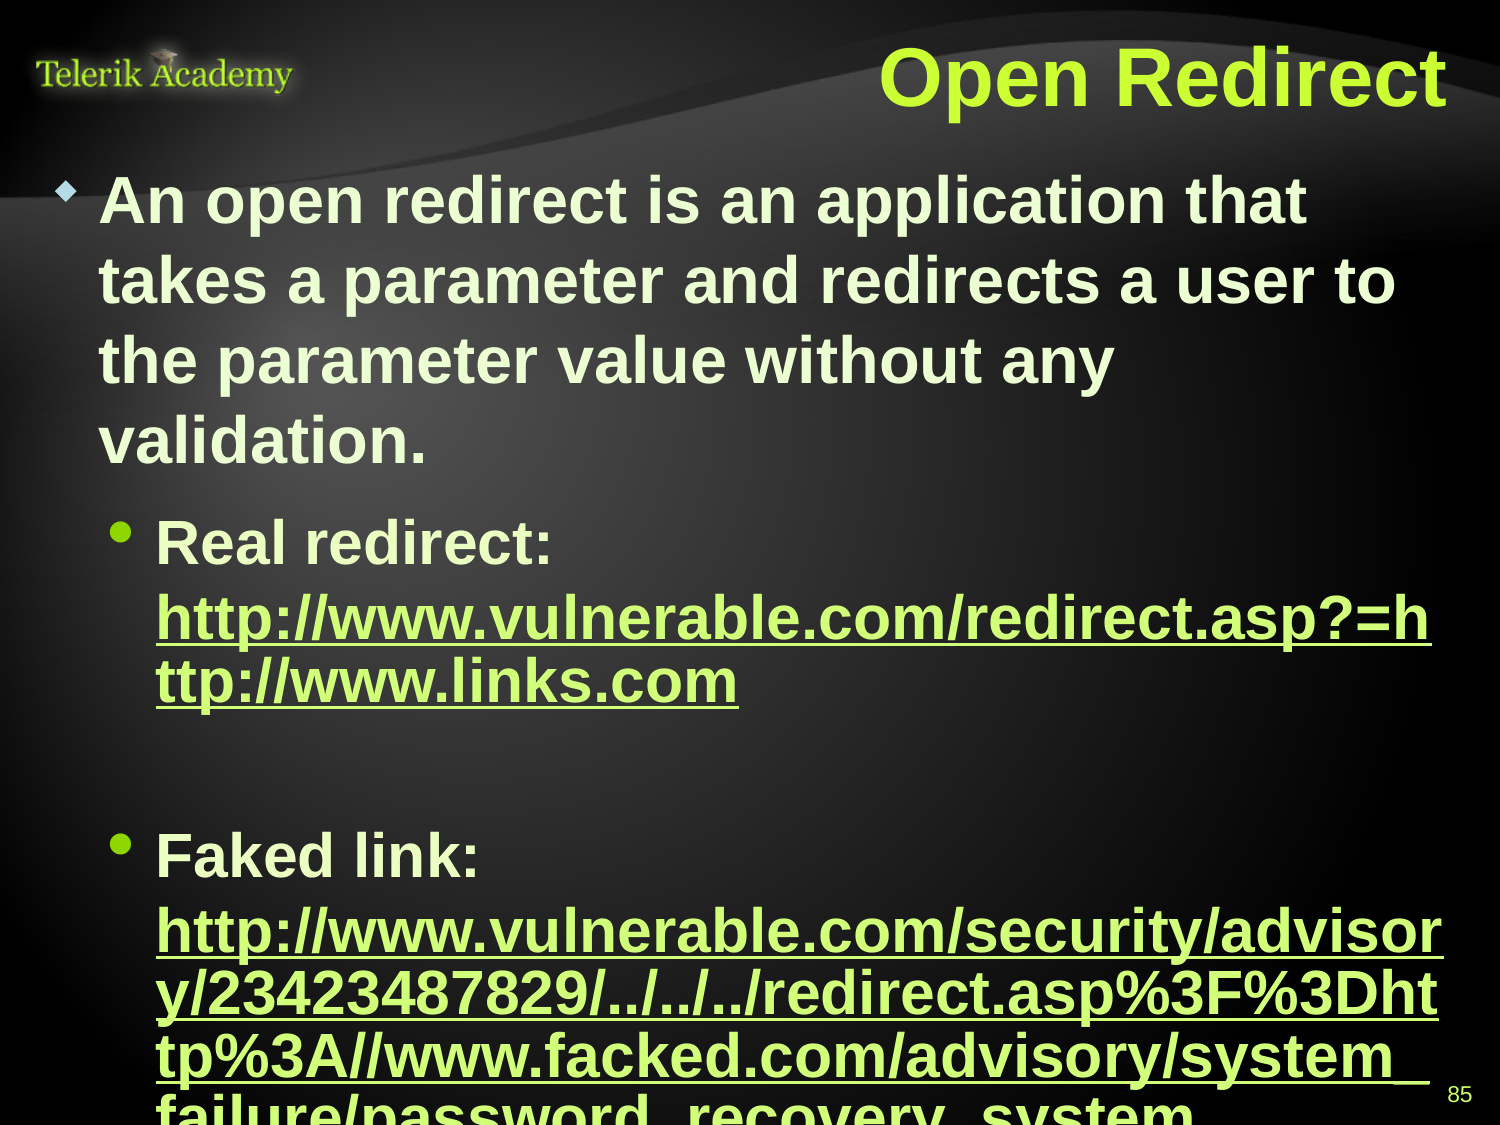

# Open Redirect
An open redirect is an application that takes a parameter and redirects a user to the parameter value without any validation.
Real redirect: http://www.vulnerable.com/redirect.asp?=http://www.links.com
Faked link: http://www.vulnerable.com/security/advisory/23423487829/../../../redirect.asp%3F%3Dhttp%3A//www.facked.com/advisory/system_failure/password_recovery_system

85